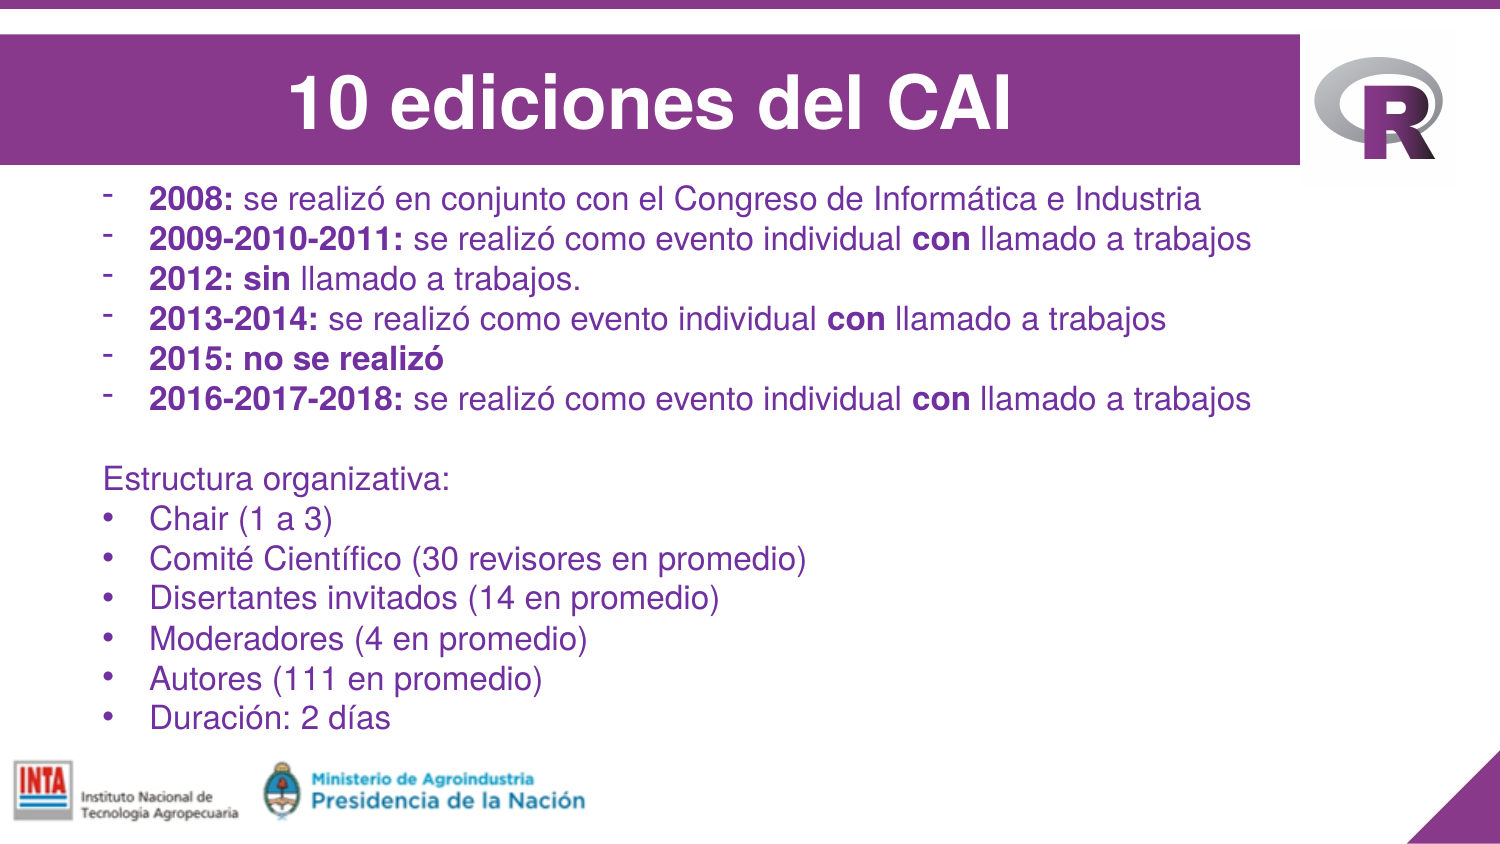

10 ediciones del CAI
2008: se realizó en conjunto con el Congreso de Informática e Industria
2009-2010-2011: se realizó como evento individual con llamado a trabajos
2012: sin llamado a trabajos.
2013-2014: se realizó como evento individual con llamado a trabajos
2015: no se realizó
2016-2017-2018: se realizó como evento individual con llamado a trabajos

Estructura organizativa:
Chair (1 a 3)
Comité Científico (30 revisores en promedio)
Disertantes invitados (14 en promedio)
Moderadores (4 en promedio)
Autores (111 en promedio)
Duración: 2 días